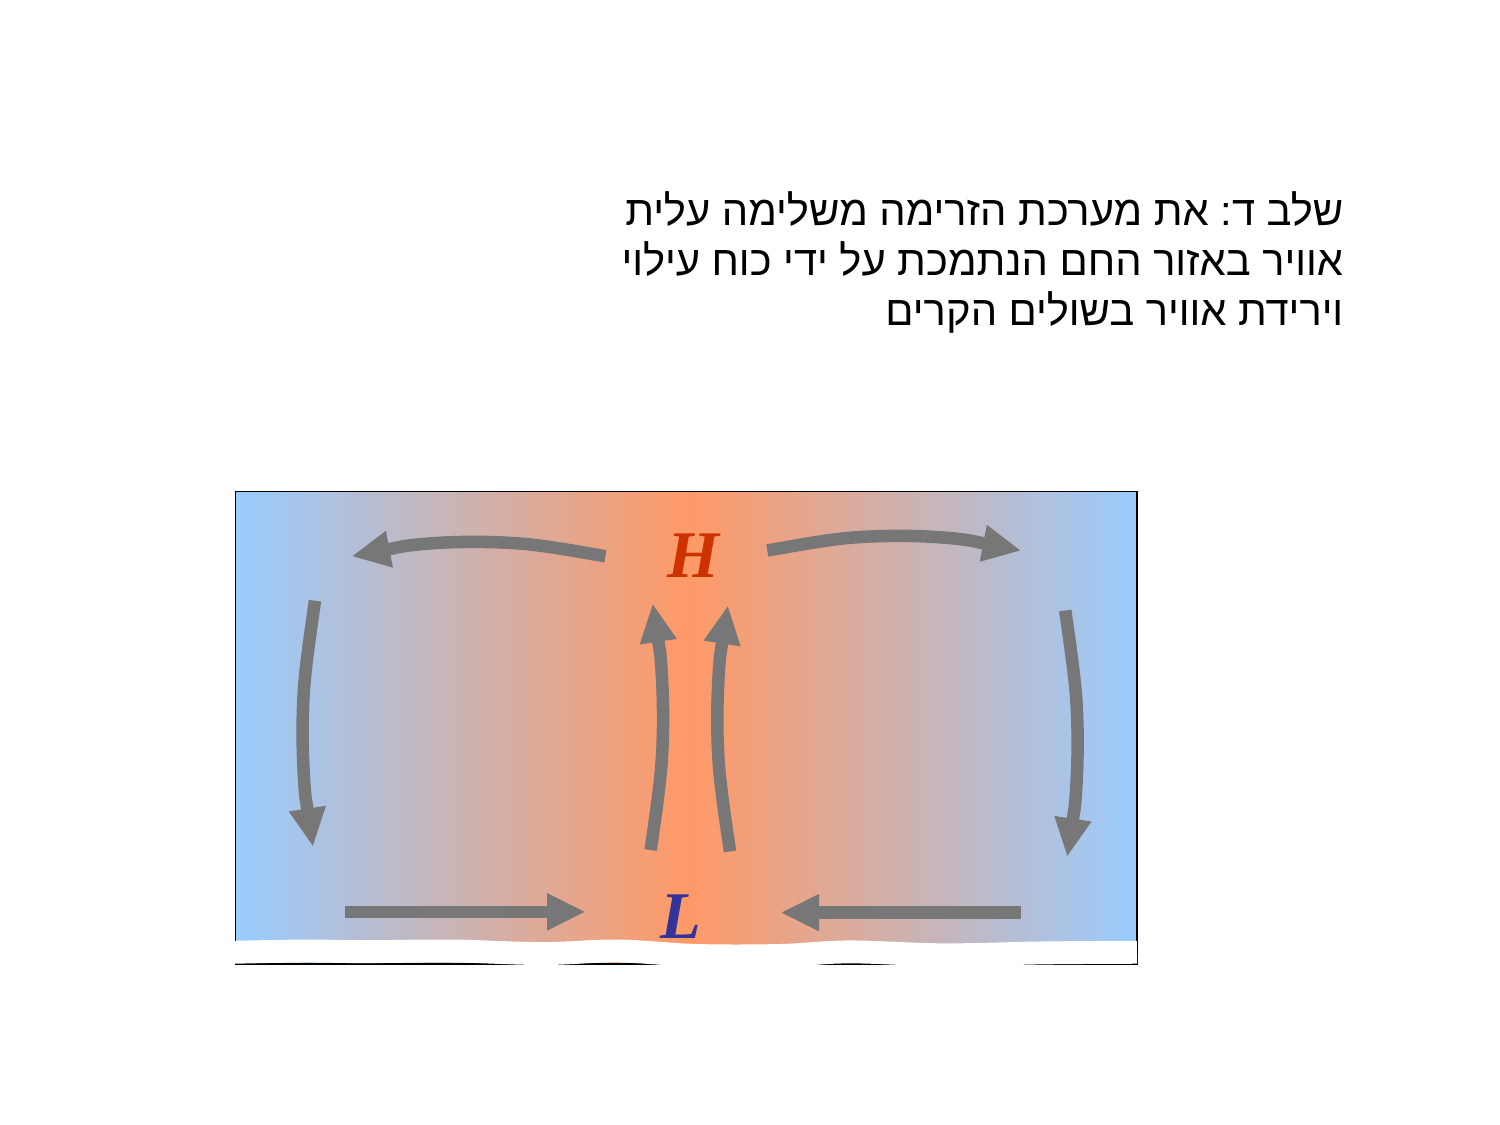

שלב ד: את מערכת הזרימה משלימה עלית אוויר באזור החם הנתמכת על ידי כוח עילוי וירידת אוויר בשולים הקרים

H

L